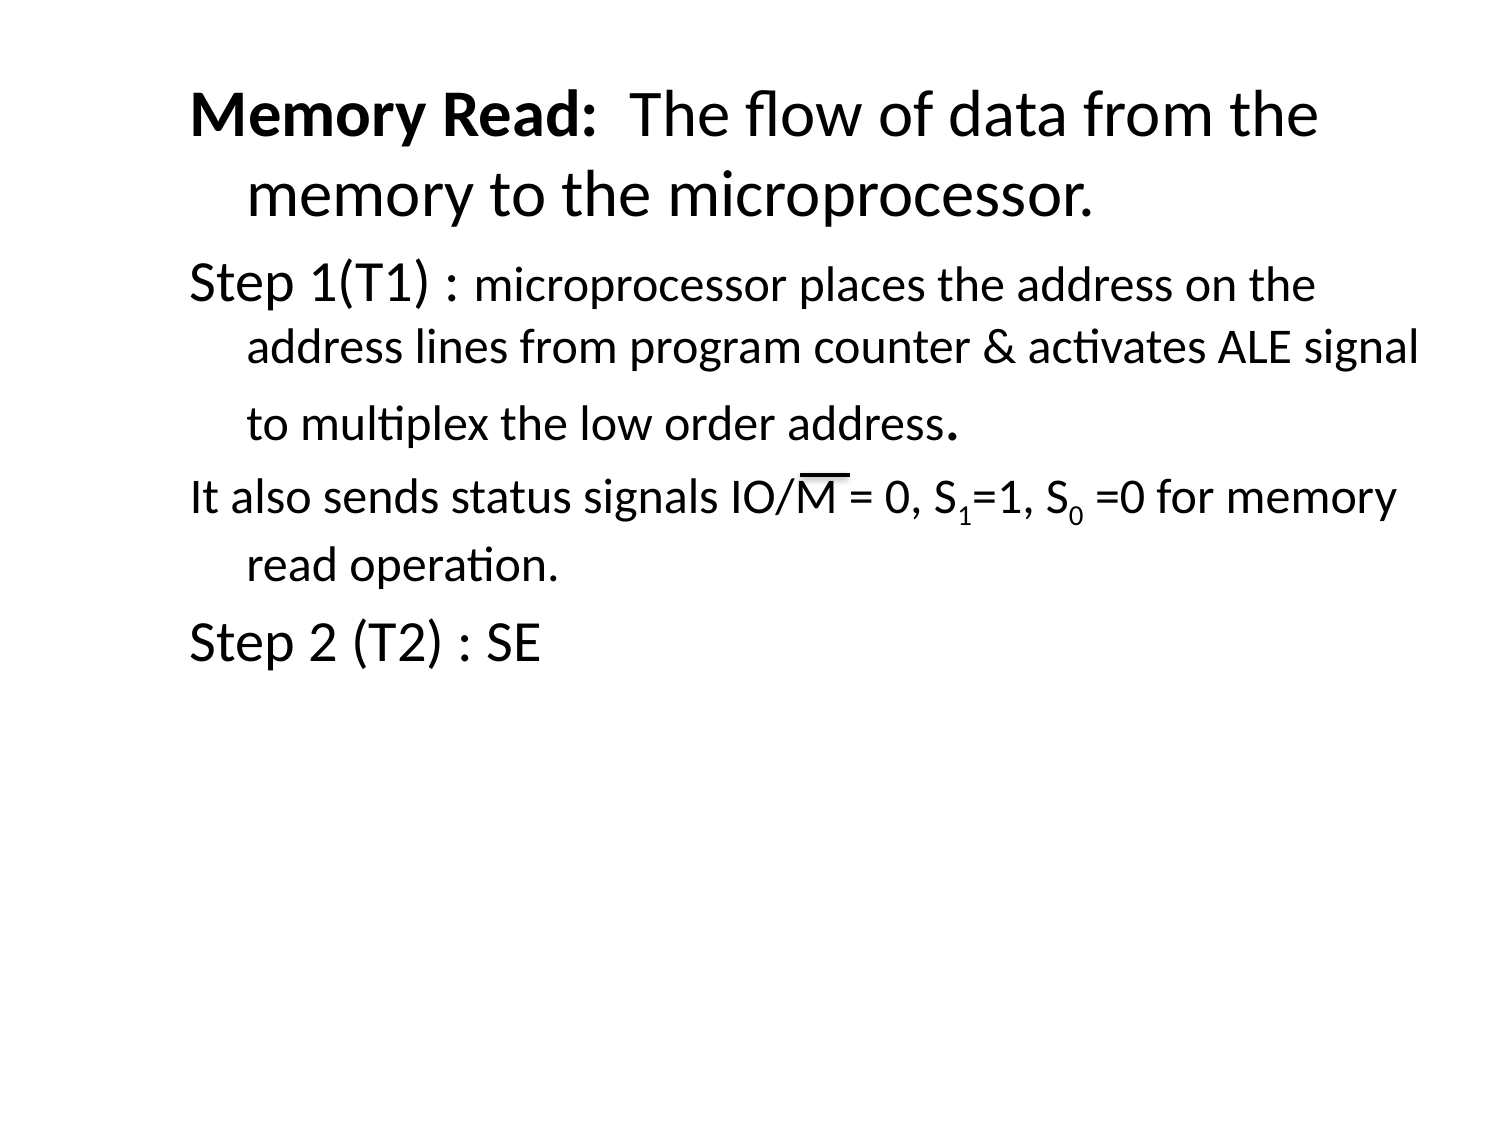

Memory Read:  The flow of data from the memory to the microprocessor.
Step 1(T1) : microprocessor places the address on the address lines from program counter & activates ALE signal to multiplex the low order address.
It also sends status signals IO/M = 0, S1=1, S0 =0 for memory read operation.
Step 2 (T2) : SE